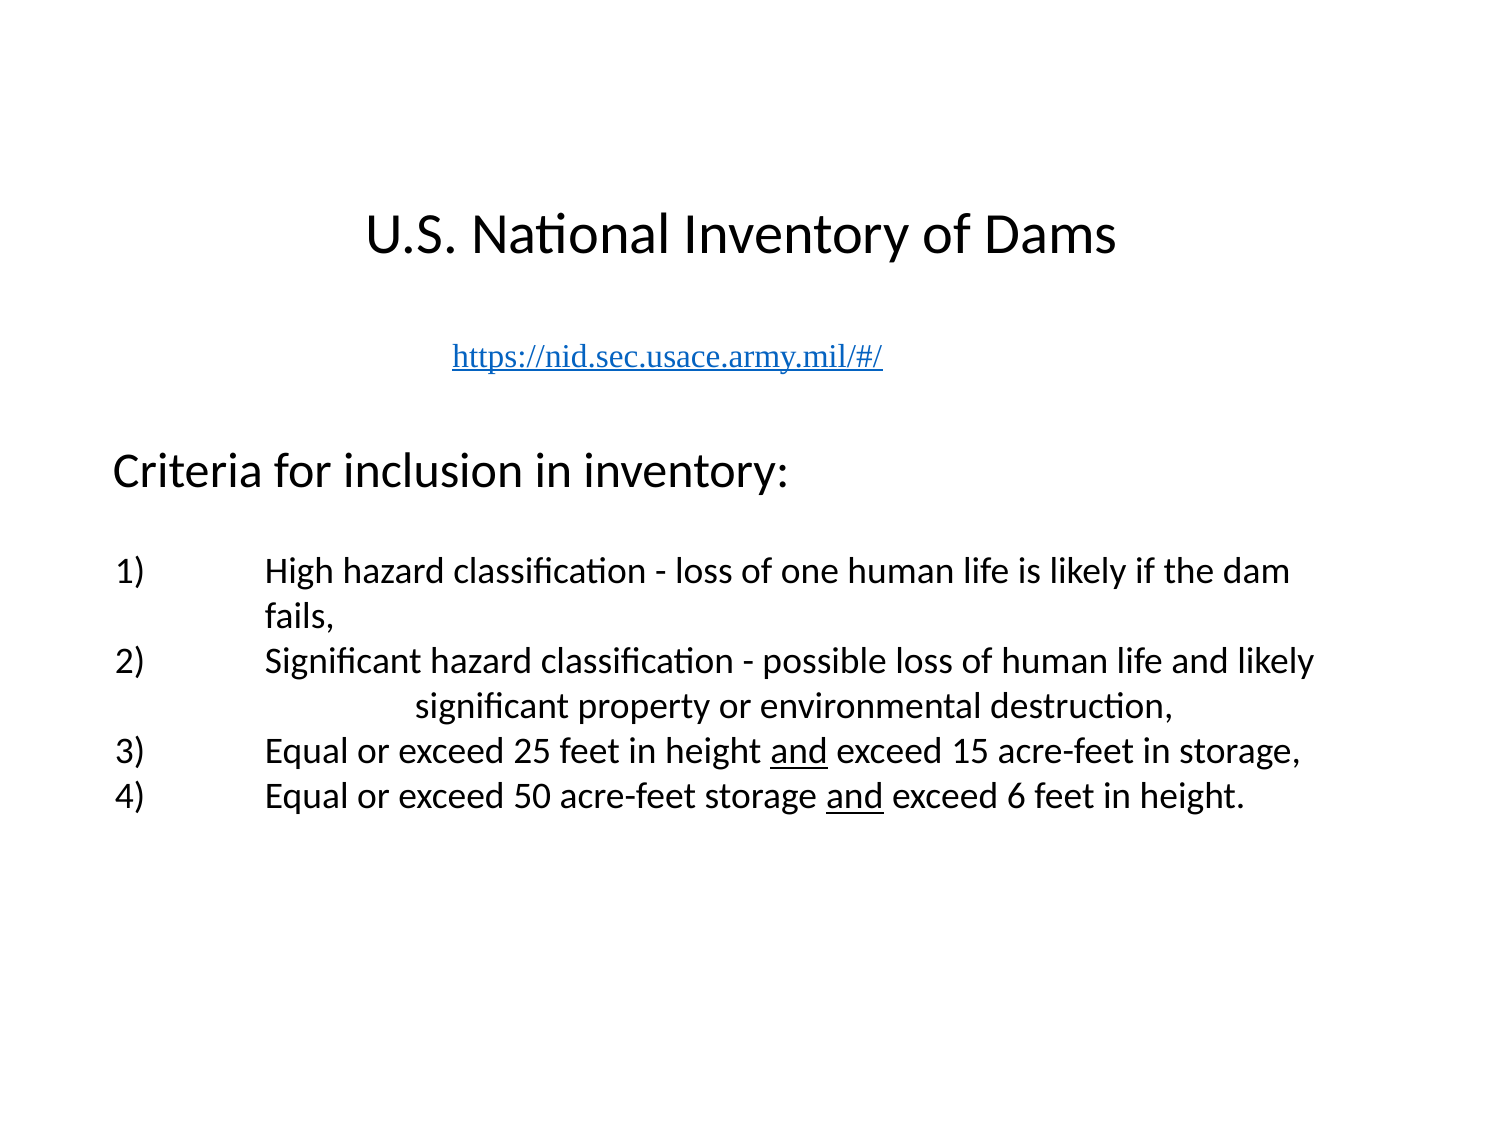

U.S. National Inventory of Dams
https://nid.sec.usace.army.mil/#/
Criteria for inclusion in inventory:
1)	High hazard classification - loss of one human life is likely if the dam 		fails,
2)	Significant hazard classification - possible loss of human life and likely 		significant property or environmental destruction,
3)	Equal or exceed 25 feet in height and exceed 15 acre-feet in storage,
4)	Equal or exceed 50 acre-feet storage and exceed 6 feet in height.